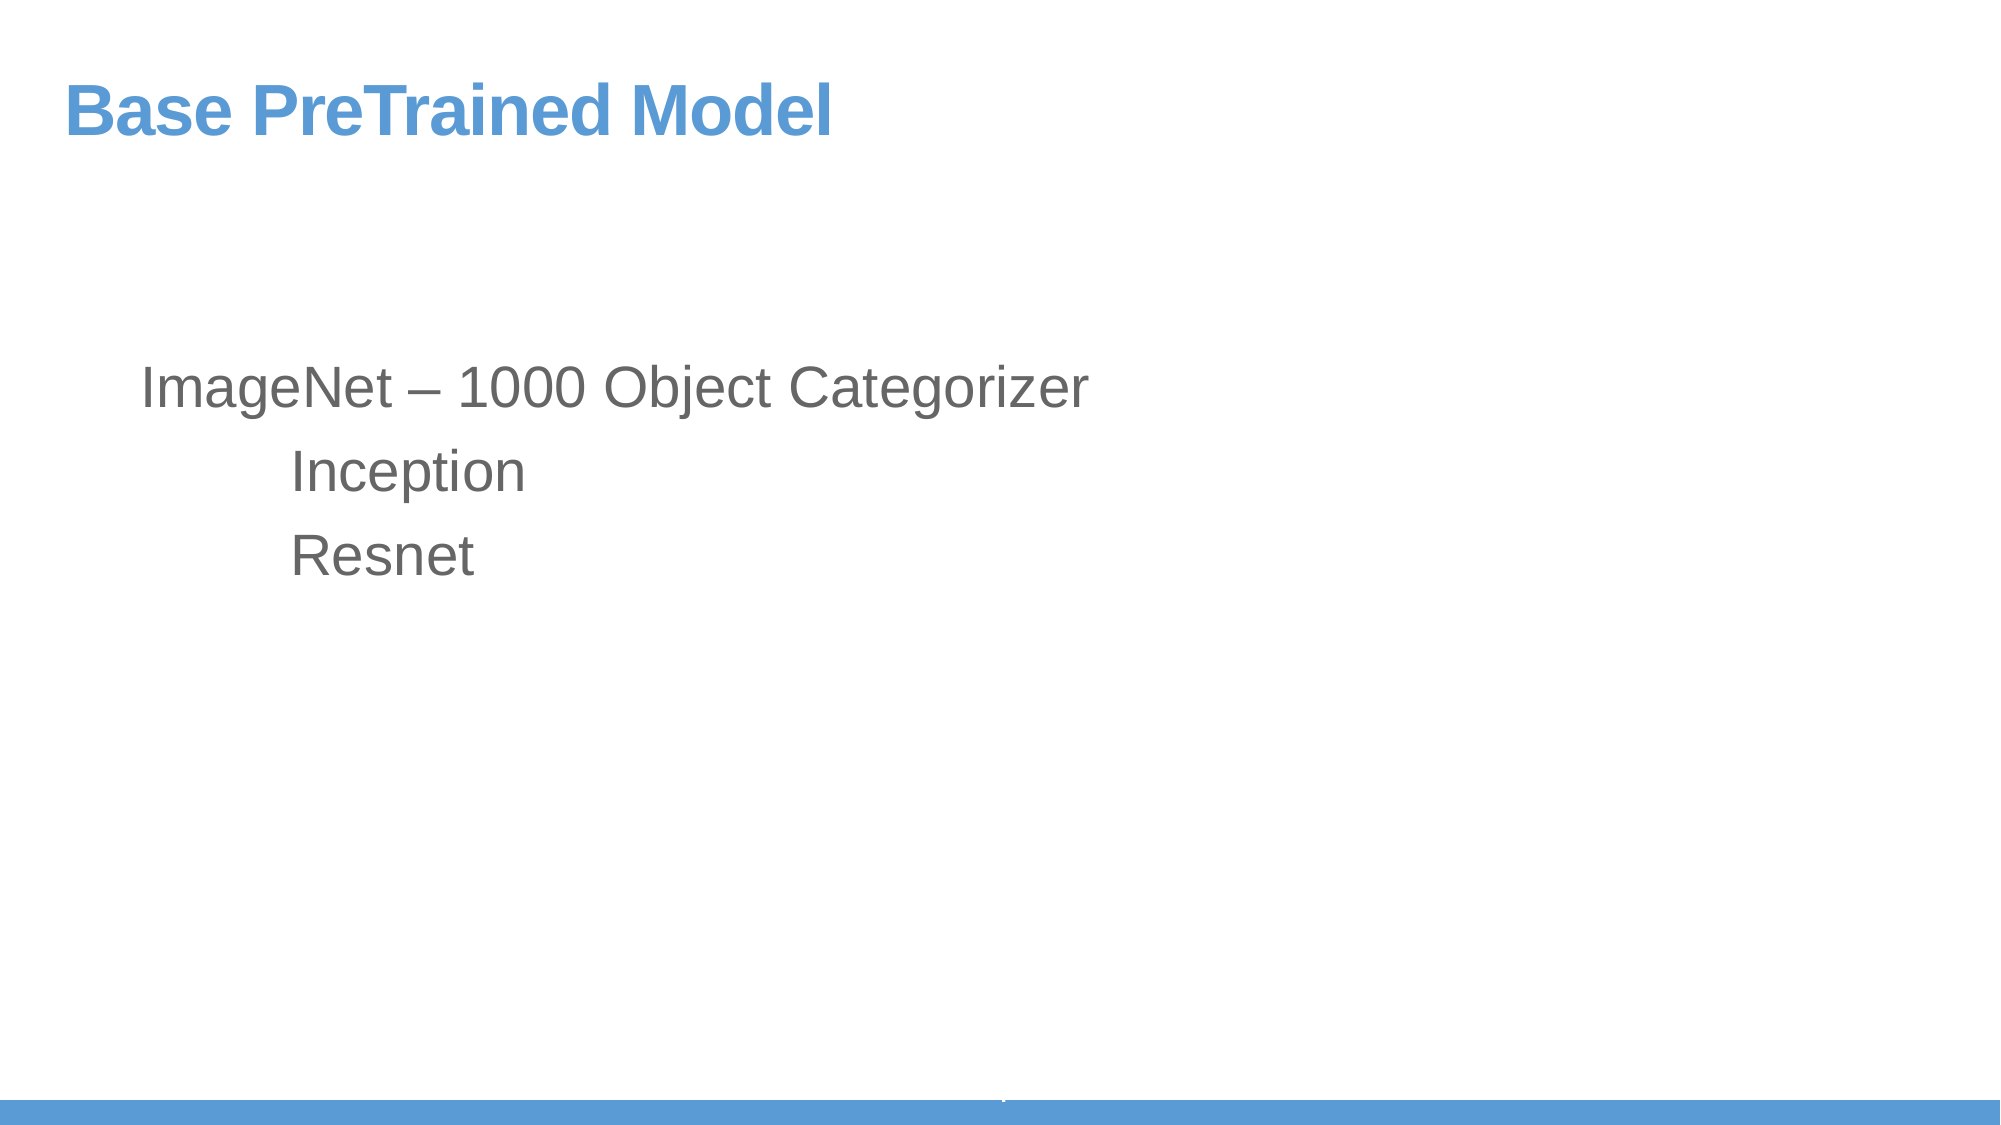

Base PreTrained Model
ImageNet – 1000 Object Categorizer
	Inception
	Resnet
i